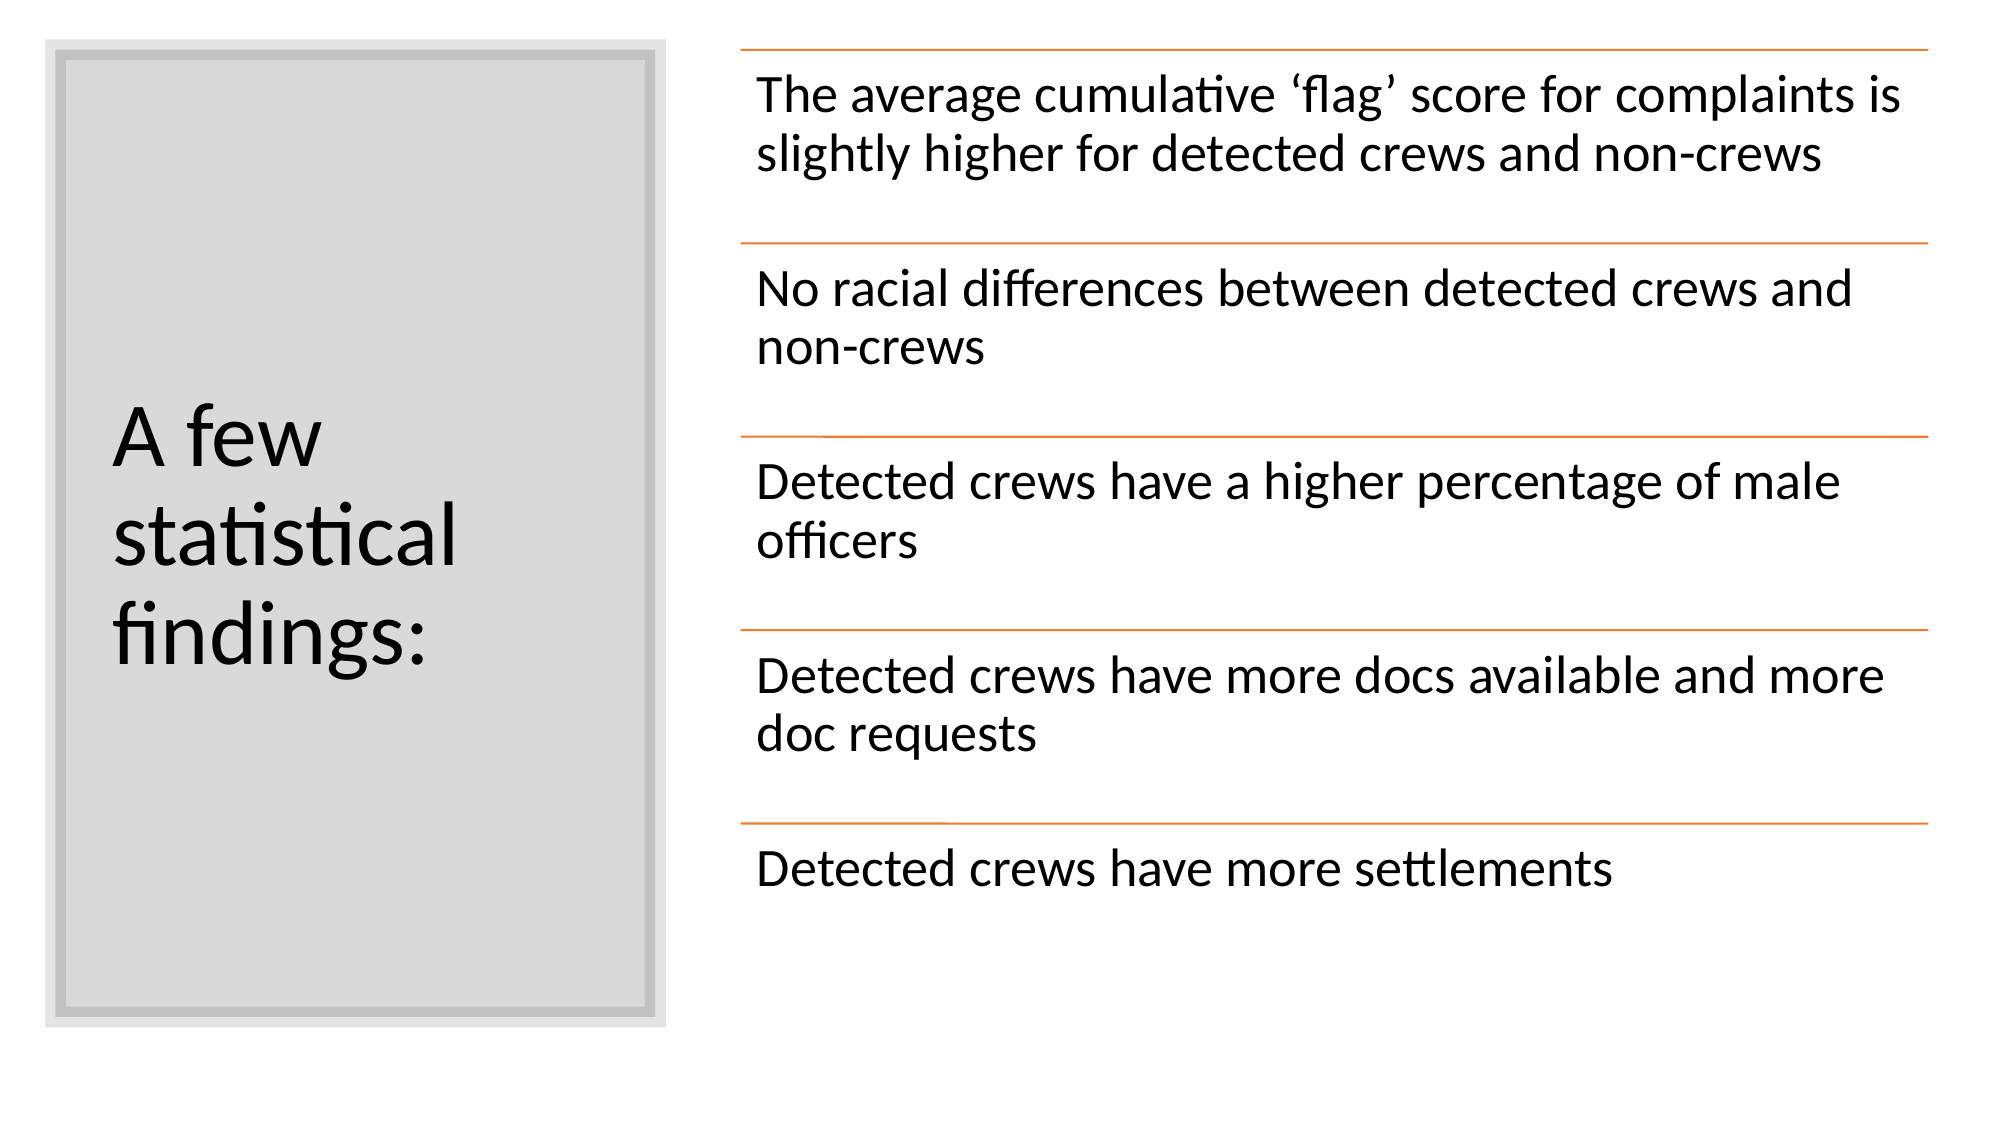

The average cumulative ‘flag’ score for complaints is slightly higher for detected crews and non-crews
No racial differences between detected crews and non-crews
Detected crews have a higher percentage of male officers
Detected crews have more docs available and more doc requests
Detected crews have more settlements
# A few statistical findings: